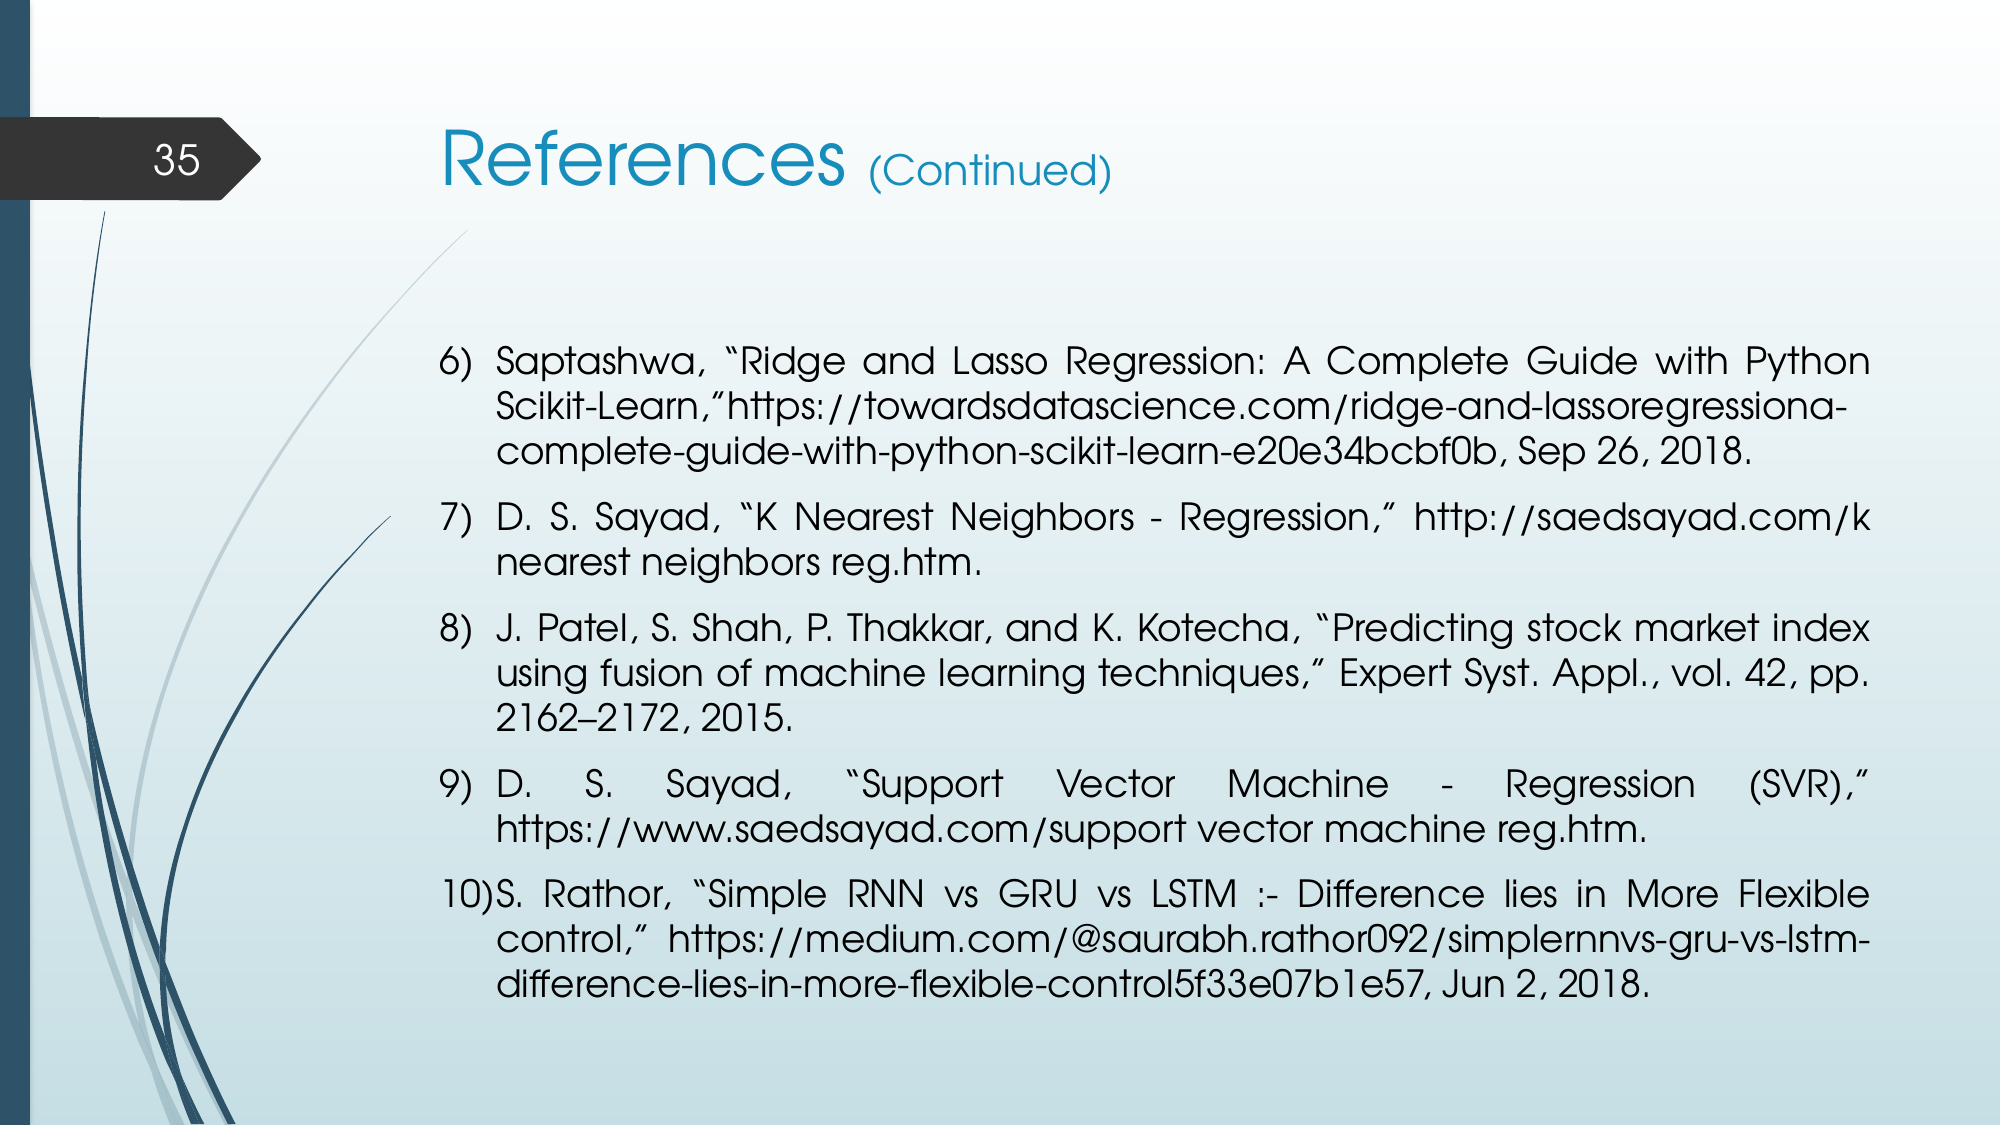

# References (Continued)
35
Saptashwa, “Ridge and Lasso Regression: A Complete Guide with Python Scikit-Learn,”https://towardsdatascience.com/ridge-and-lassoregressiona-complete-guide-with-python-scikit-learn-e20e34bcbf0b, Sep 26, 2018.
D. S. Sayad, “K Nearest Neighbors - Regression,” http://saedsayad.com/k nearest neighbors reg.htm.
J. Patel, S. Shah, P. Thakkar, and K. Kotecha, “Predicting stock market index using fusion of machine learning techniques,” Expert Syst. Appl., vol. 42, pp. 2162–2172, 2015.
D. S. Sayad, “Support Vector Machine - Regression (SVR),” https://www.saedsayad.com/support vector machine reg.htm.
S. Rathor, “Simple RNN vs GRU vs LSTM :- Difference lies in More Flexible control,” https://medium.com/@saurabh.rathor092/simplernnvs-gru-vs-lstm-difference-lies-in-more-flexible-control5f33e07b1e57, Jun 2, 2018.